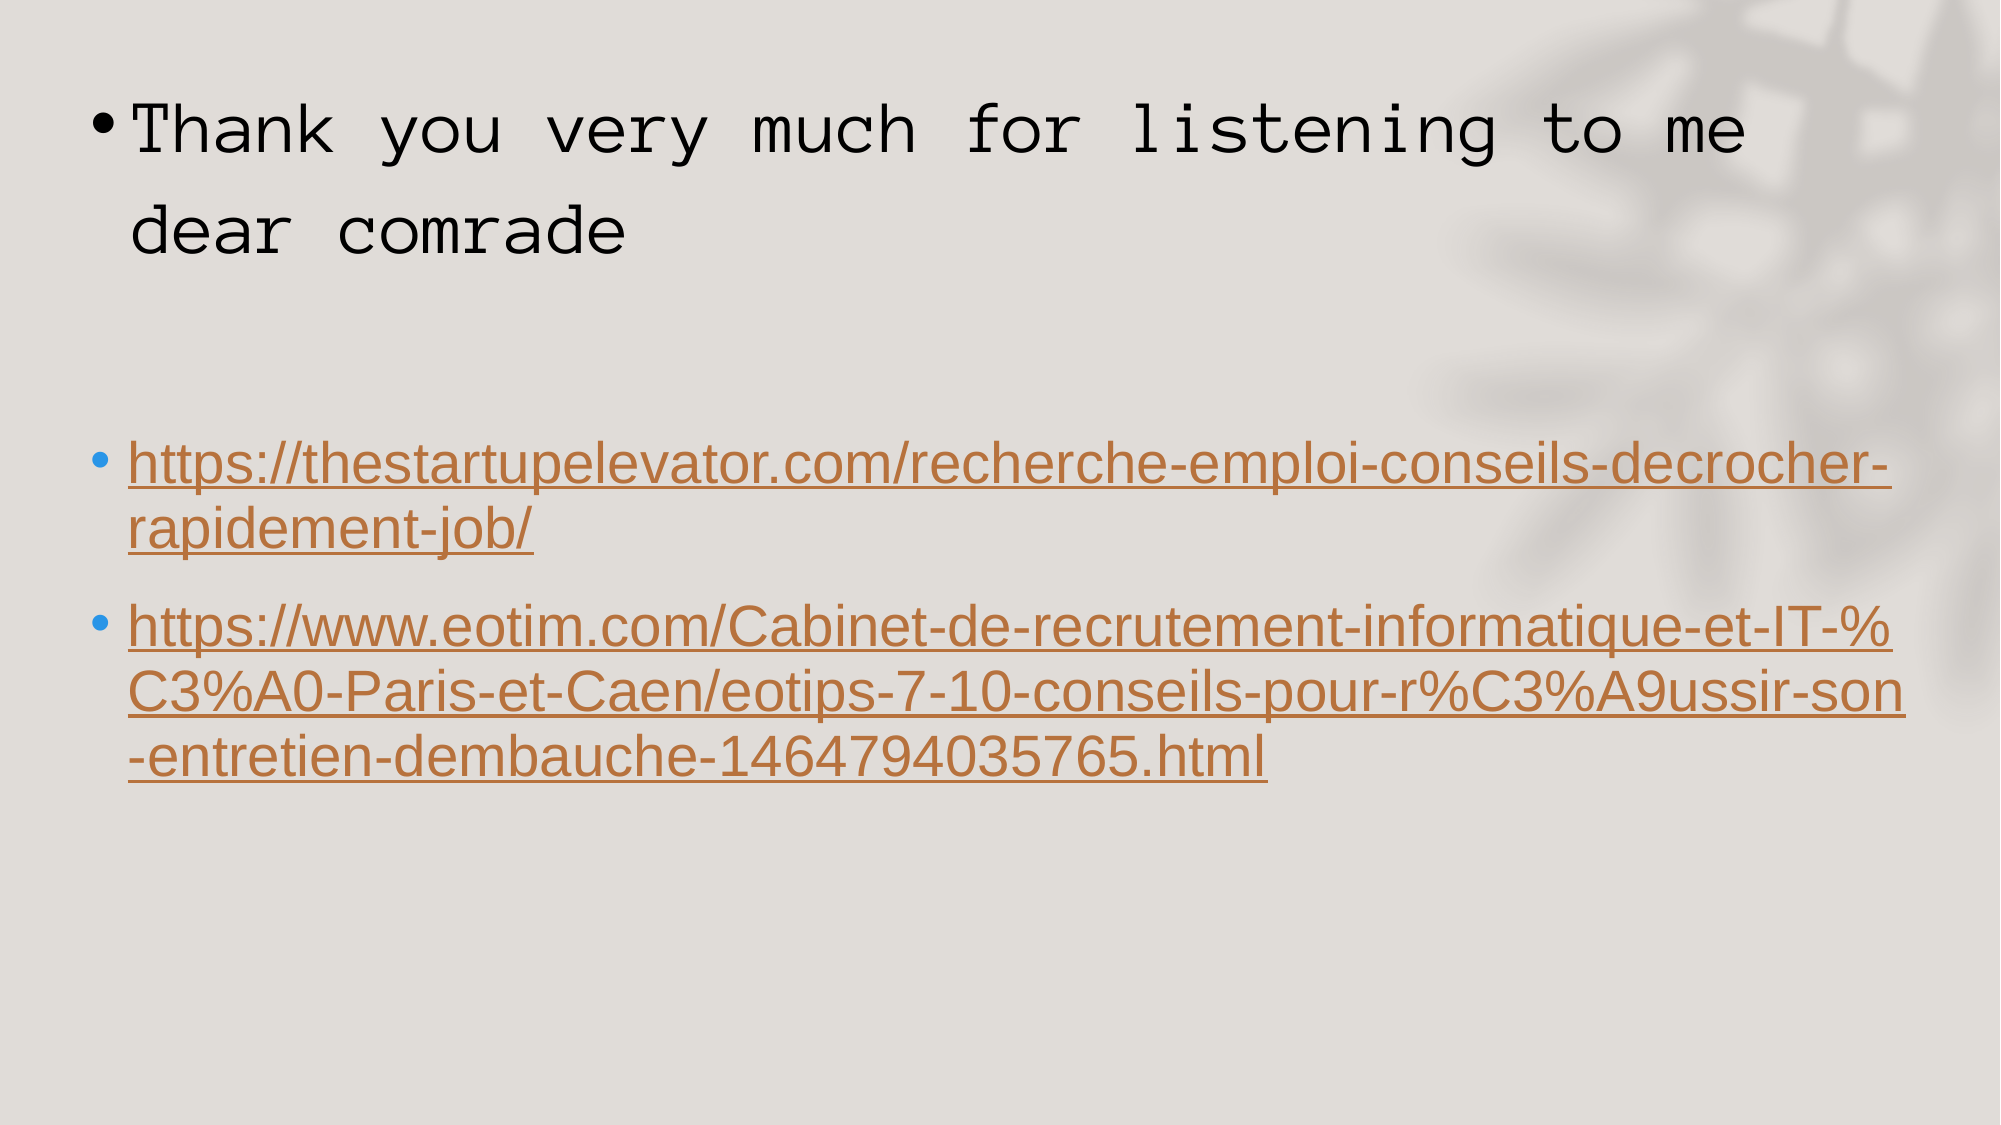

# Thank you very much for listening to me dear comrade

https://thestartupelevator.com/recherche-emploi-conseils-decrocher-rapidement-job/
https://www.eotim.com/Cabinet-de-recrutement-informatique-et-IT-%C3%A0-Paris-et-Caen/eotips-7-10-conseils-pour-r%C3%A9ussir-son-entretien-dembauche-1464794035765.html